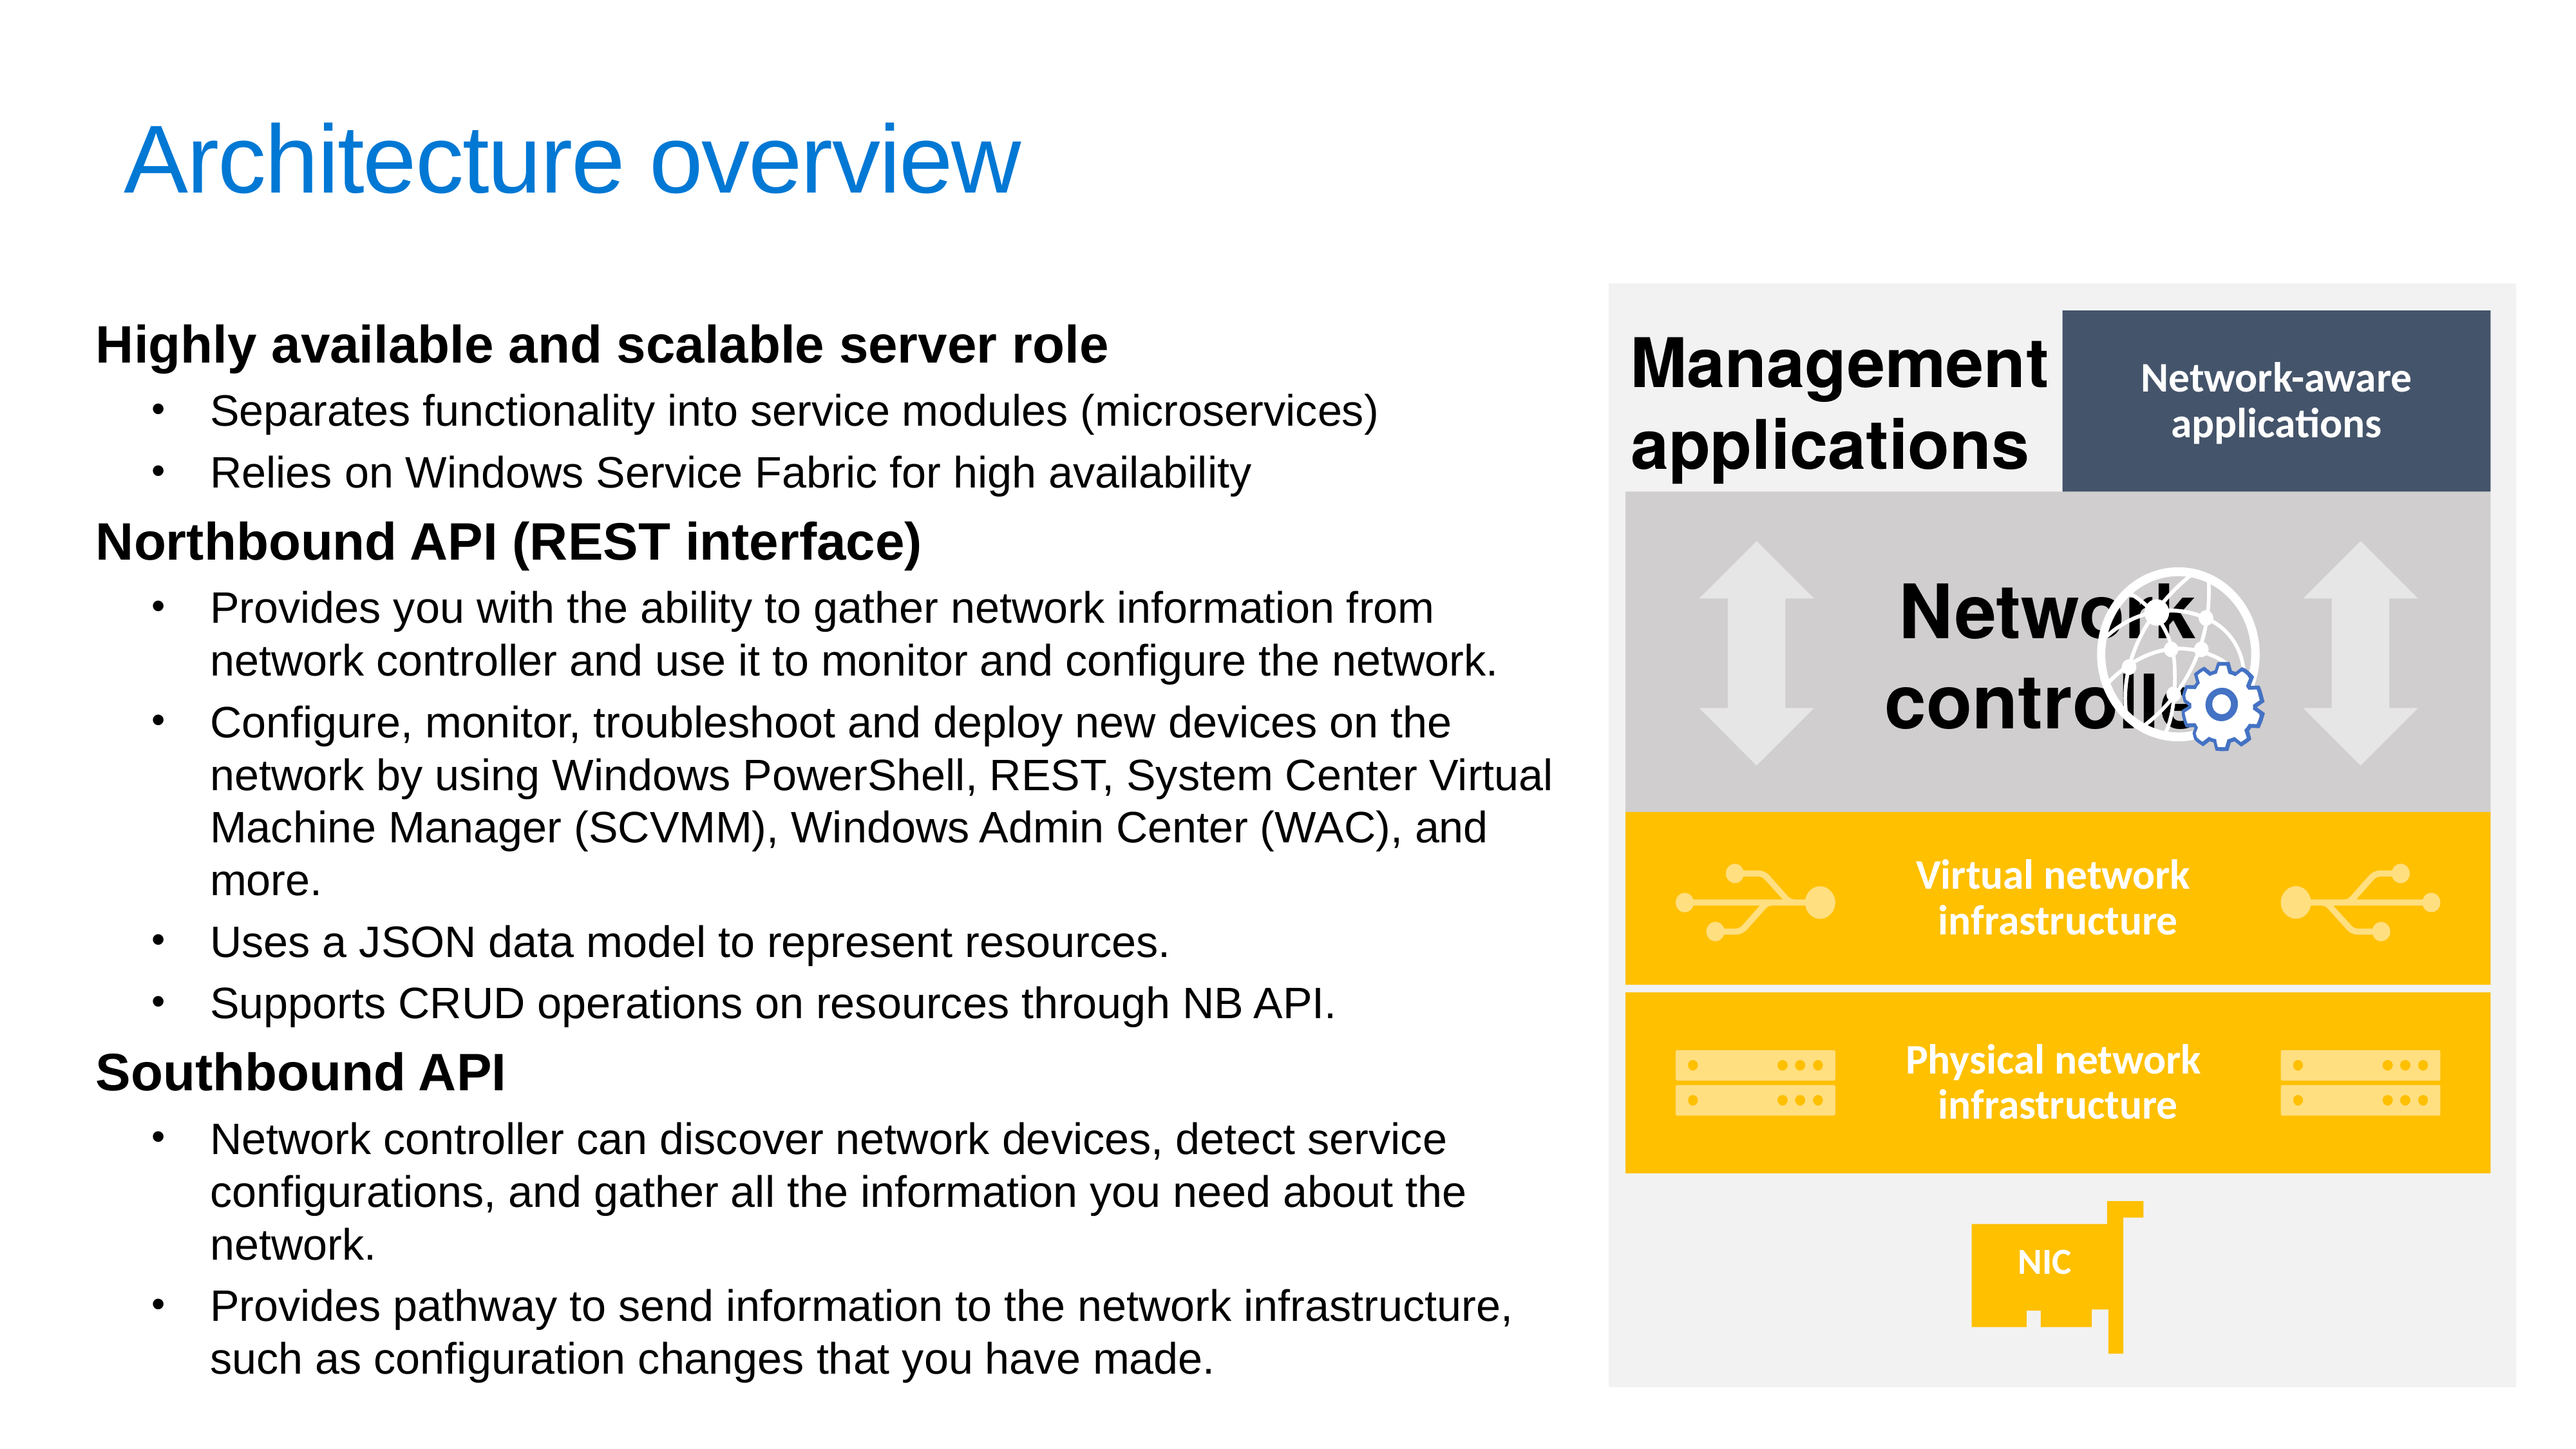

# Architecture overview

Management applications
Network-aware applications

Network
controller

Virtual network
infrastructure

Physical network
infrastructure

NIC
Highly available and scalable server role
Separates functionality into service modules (microservices)
Relies on Windows Service Fabric for high availability
Northbound API (REST interface)
Provides you with the ability to gather network information from network controller and use it to monitor and configure the network.
Configure, monitor, troubleshoot and deploy new devices on the network by using Windows PowerShell, REST, System Center Virtual Machine Manager (SCVMM), Windows Admin Center (WAC), and more.
Uses a JSON data model to represent resources.
Supports CRUD operations on resources through NB API.
Southbound API
Network controller can discover network devices, detect service configurations, and gather all the information you need about the network.
Provides pathway to send information to the network infrastructure, such as configuration changes that you have made.